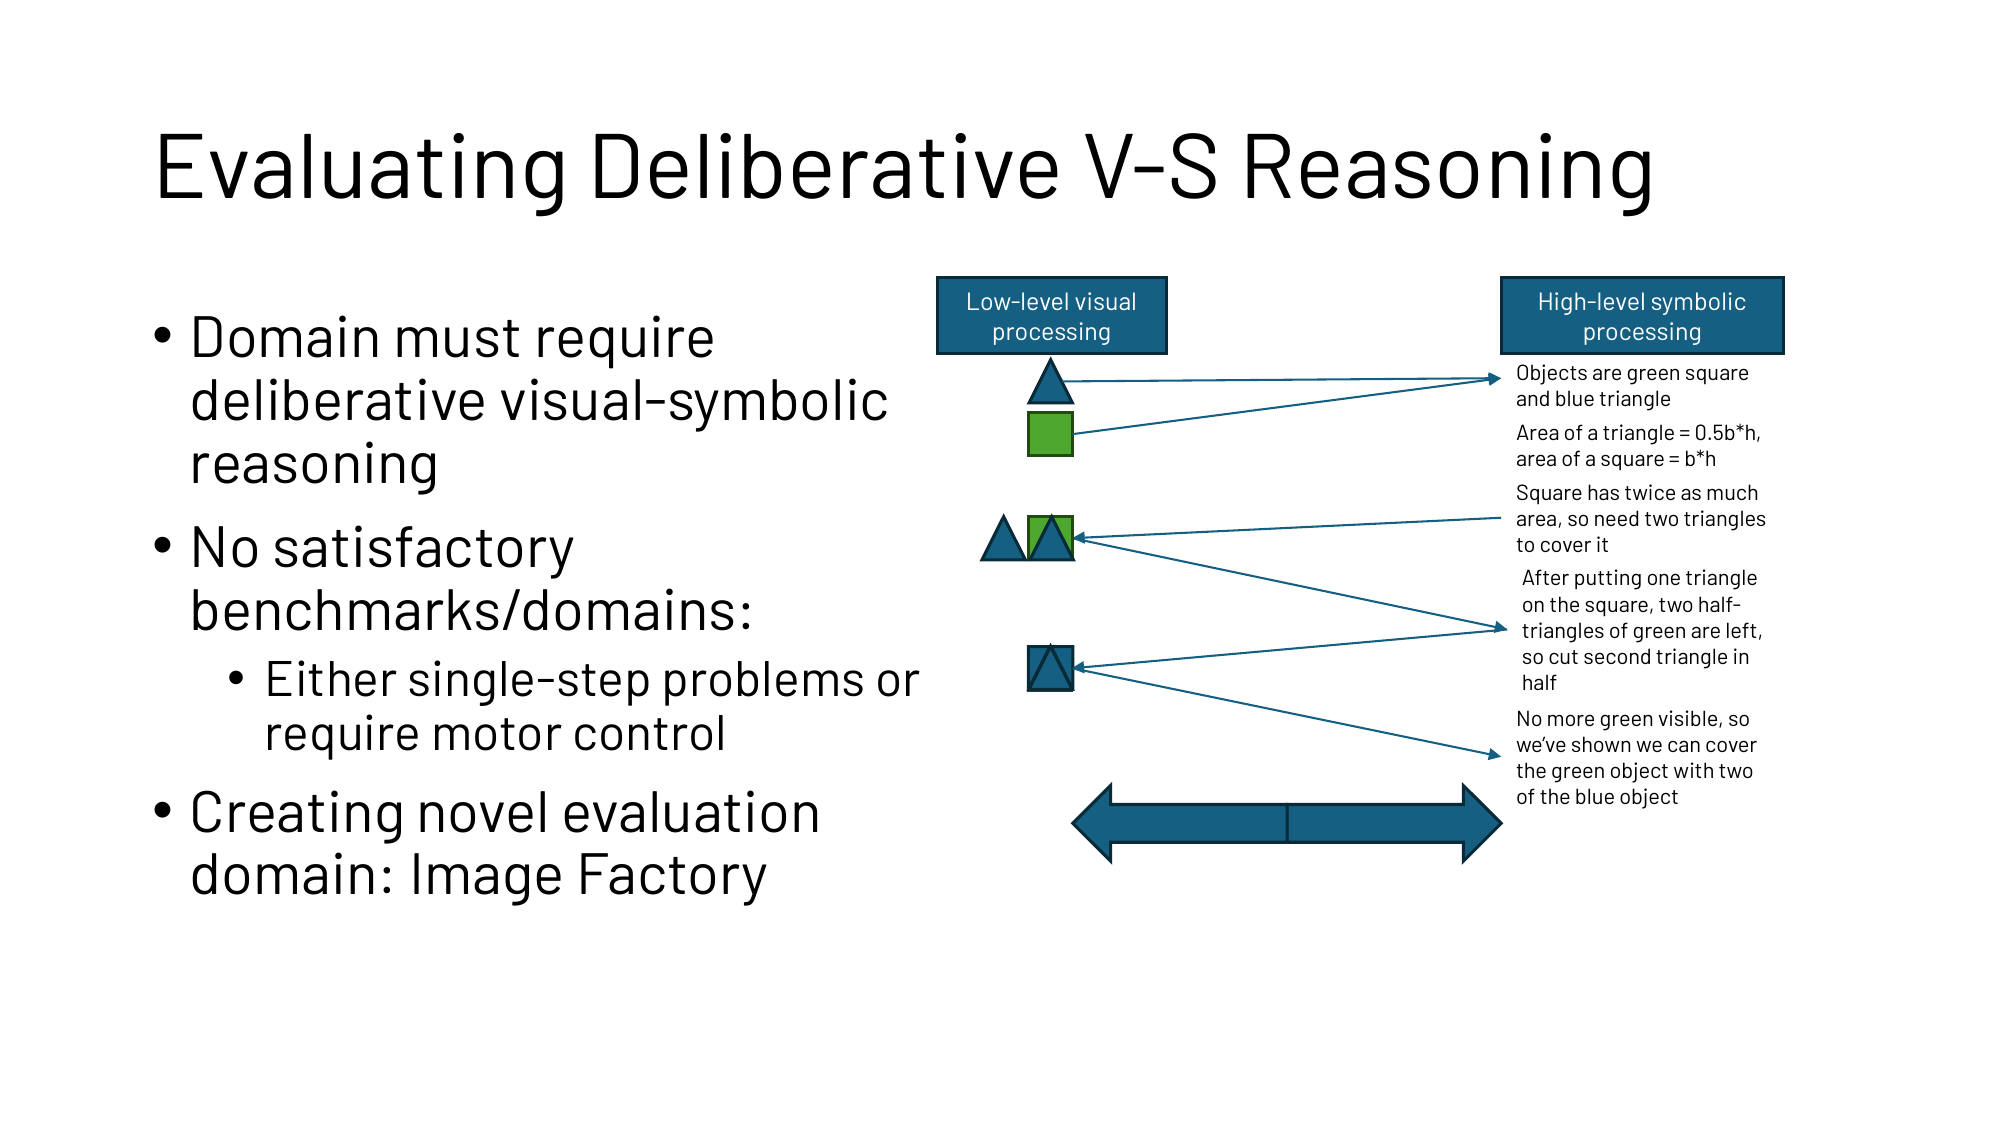

# Evaluating Deliberative V-S Reasoning
High-level symbolic processing
Low-level visual processing
Objects are green square and blue triangle

Area of a triangle = 0.5b*h, area of a square = b*h
Square has twice as much area, so need two triangles to cover it

After putting one triangle on the square, two half-triangles of green are left, so cut second triangle in half

No more green visible, so we’ve shown we can cover the green object with two of the blue object

Domain must require deliberative visual-symbolic reasoning
No satisfactory benchmarks/domains:
Either single-step problems or require motor control
Creating novel evaluation domain: Image Factory